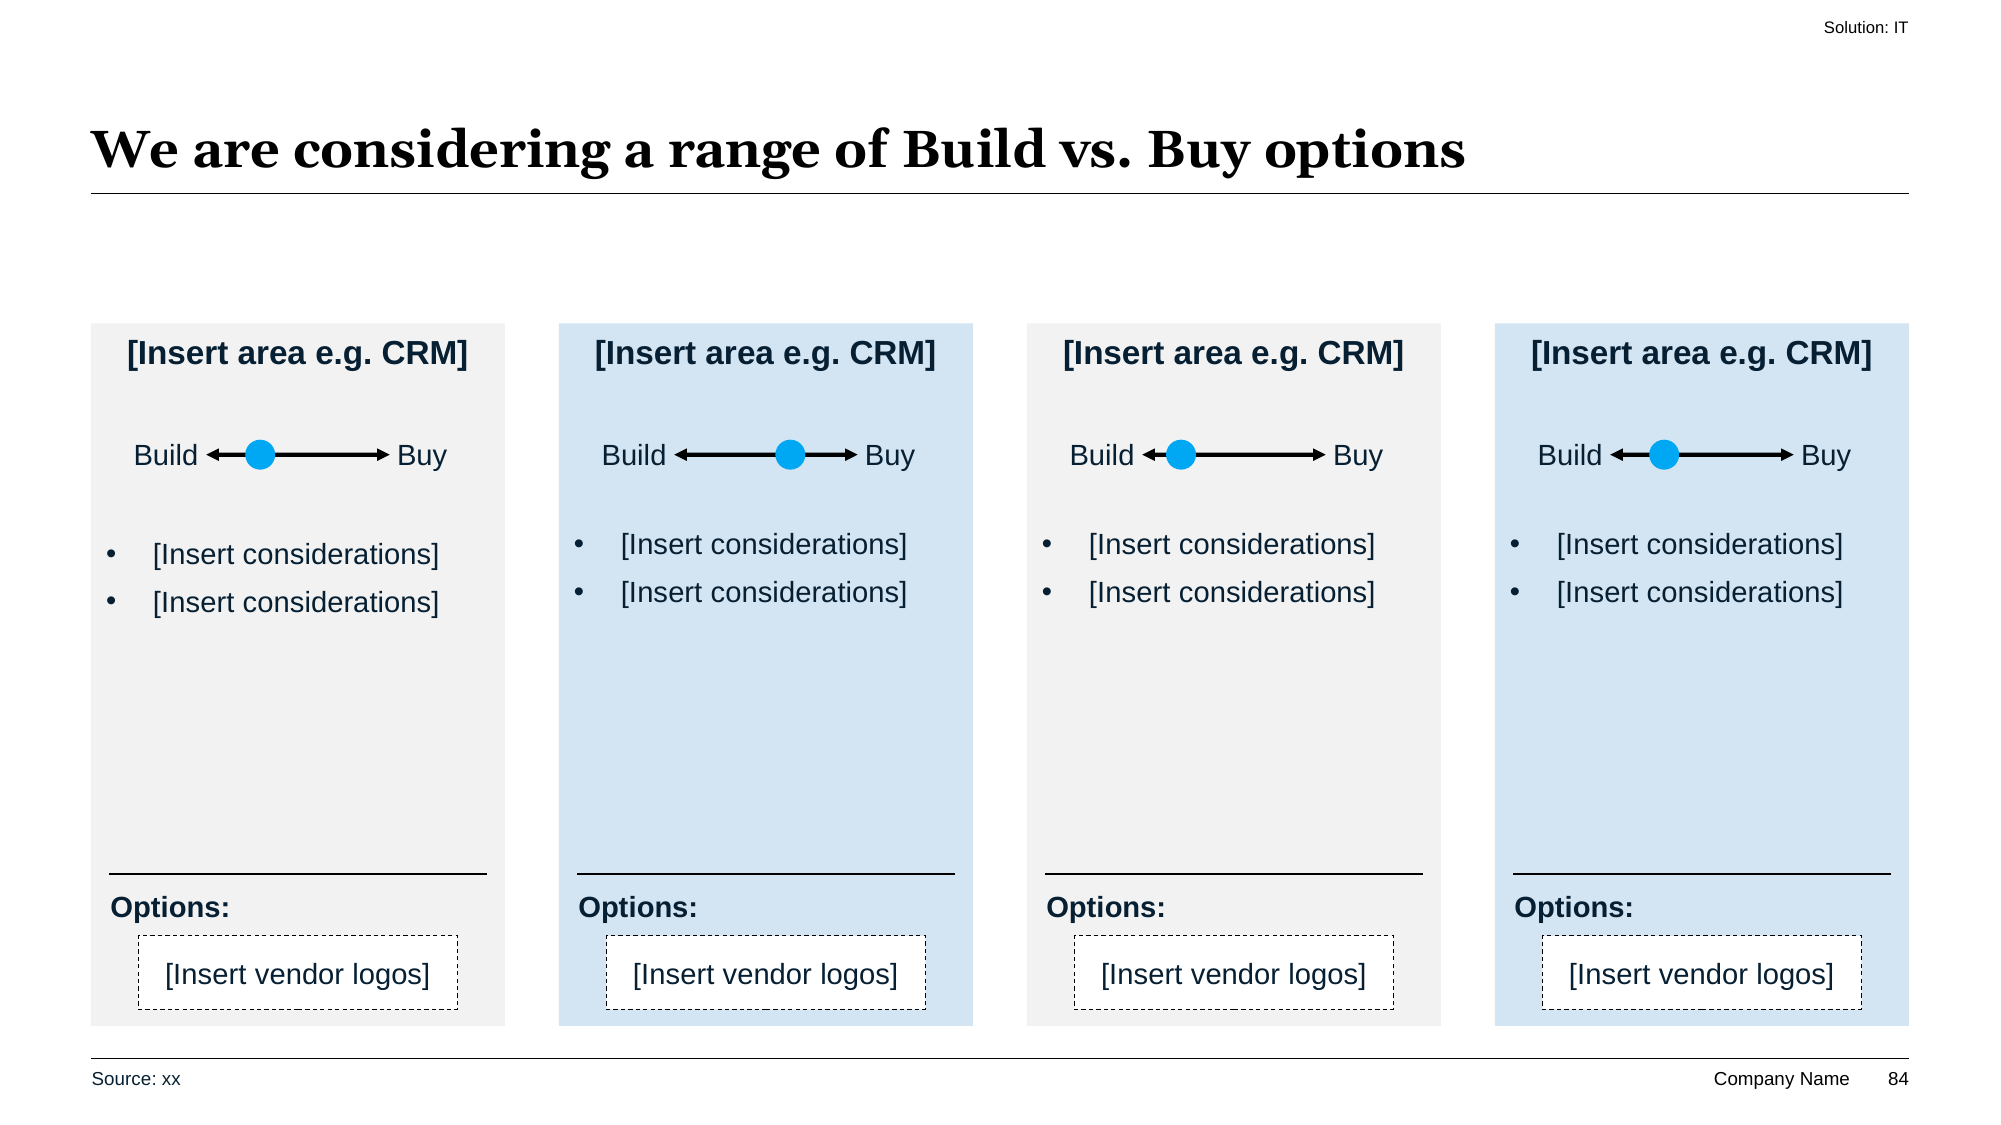

Solution: IT
# We are considering a range of Build vs. Buy options

[Insert area e.g. CRM]

[Insert considerations]
[Insert considerations]
[Insert area e.g. CRM]

[Insert considerations]
[Insert considerations]
[Insert area e.g. CRM]

[Insert considerations]
[Insert considerations]
[Insert area e.g. CRM]

[Insert considerations]
[Insert considerations]
Build
Buy

Build
Buy

Build
Buy

Build
Buy

Options:
[Insert vendor logos]
Options:
[Insert vendor logos]
Options:
[Insert vendor logos]
Options:
[Insert vendor logos]
Source: xx